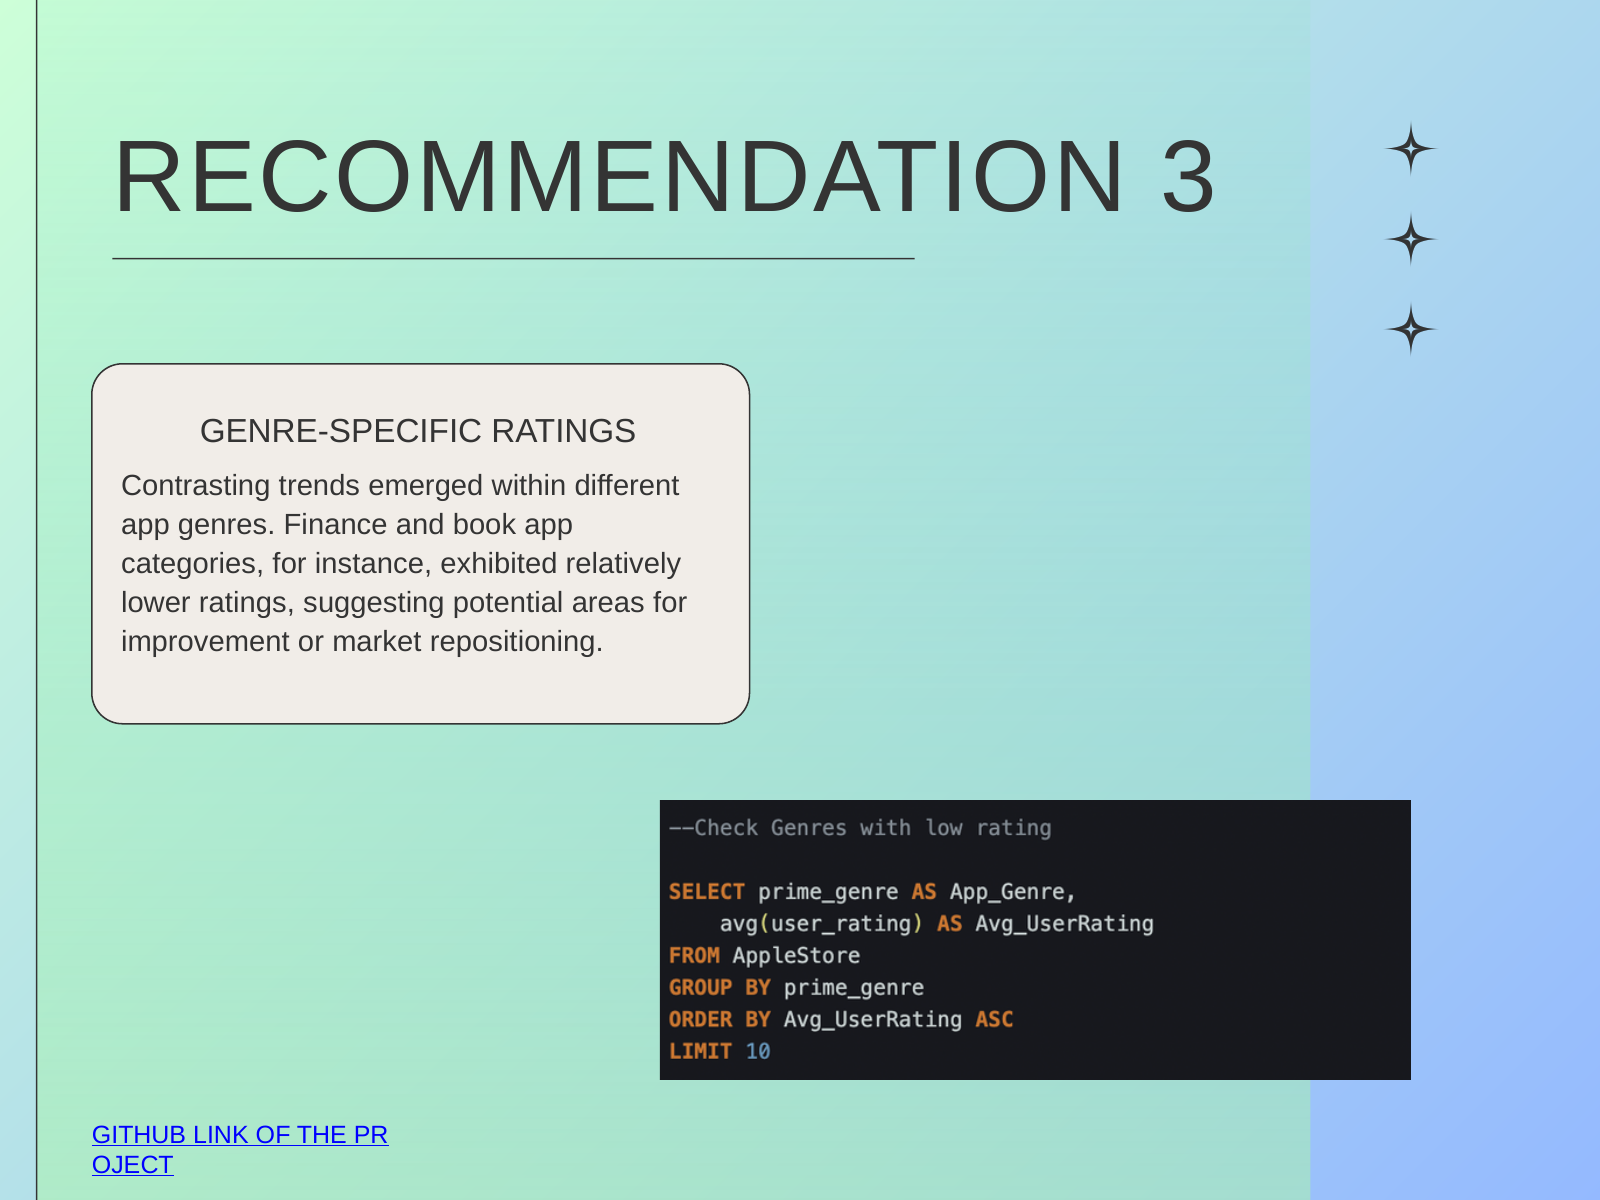

RECOMMENDATION 3

GENRE-SPECIFIC RATINGS

Contrasting trends emerged within different app genres. Finance and book app categories, for instance, exhibited relatively lower ratings, suggesting potential areas for improvement or market repositioning.

GITHUB LINK OF THE PROJECT